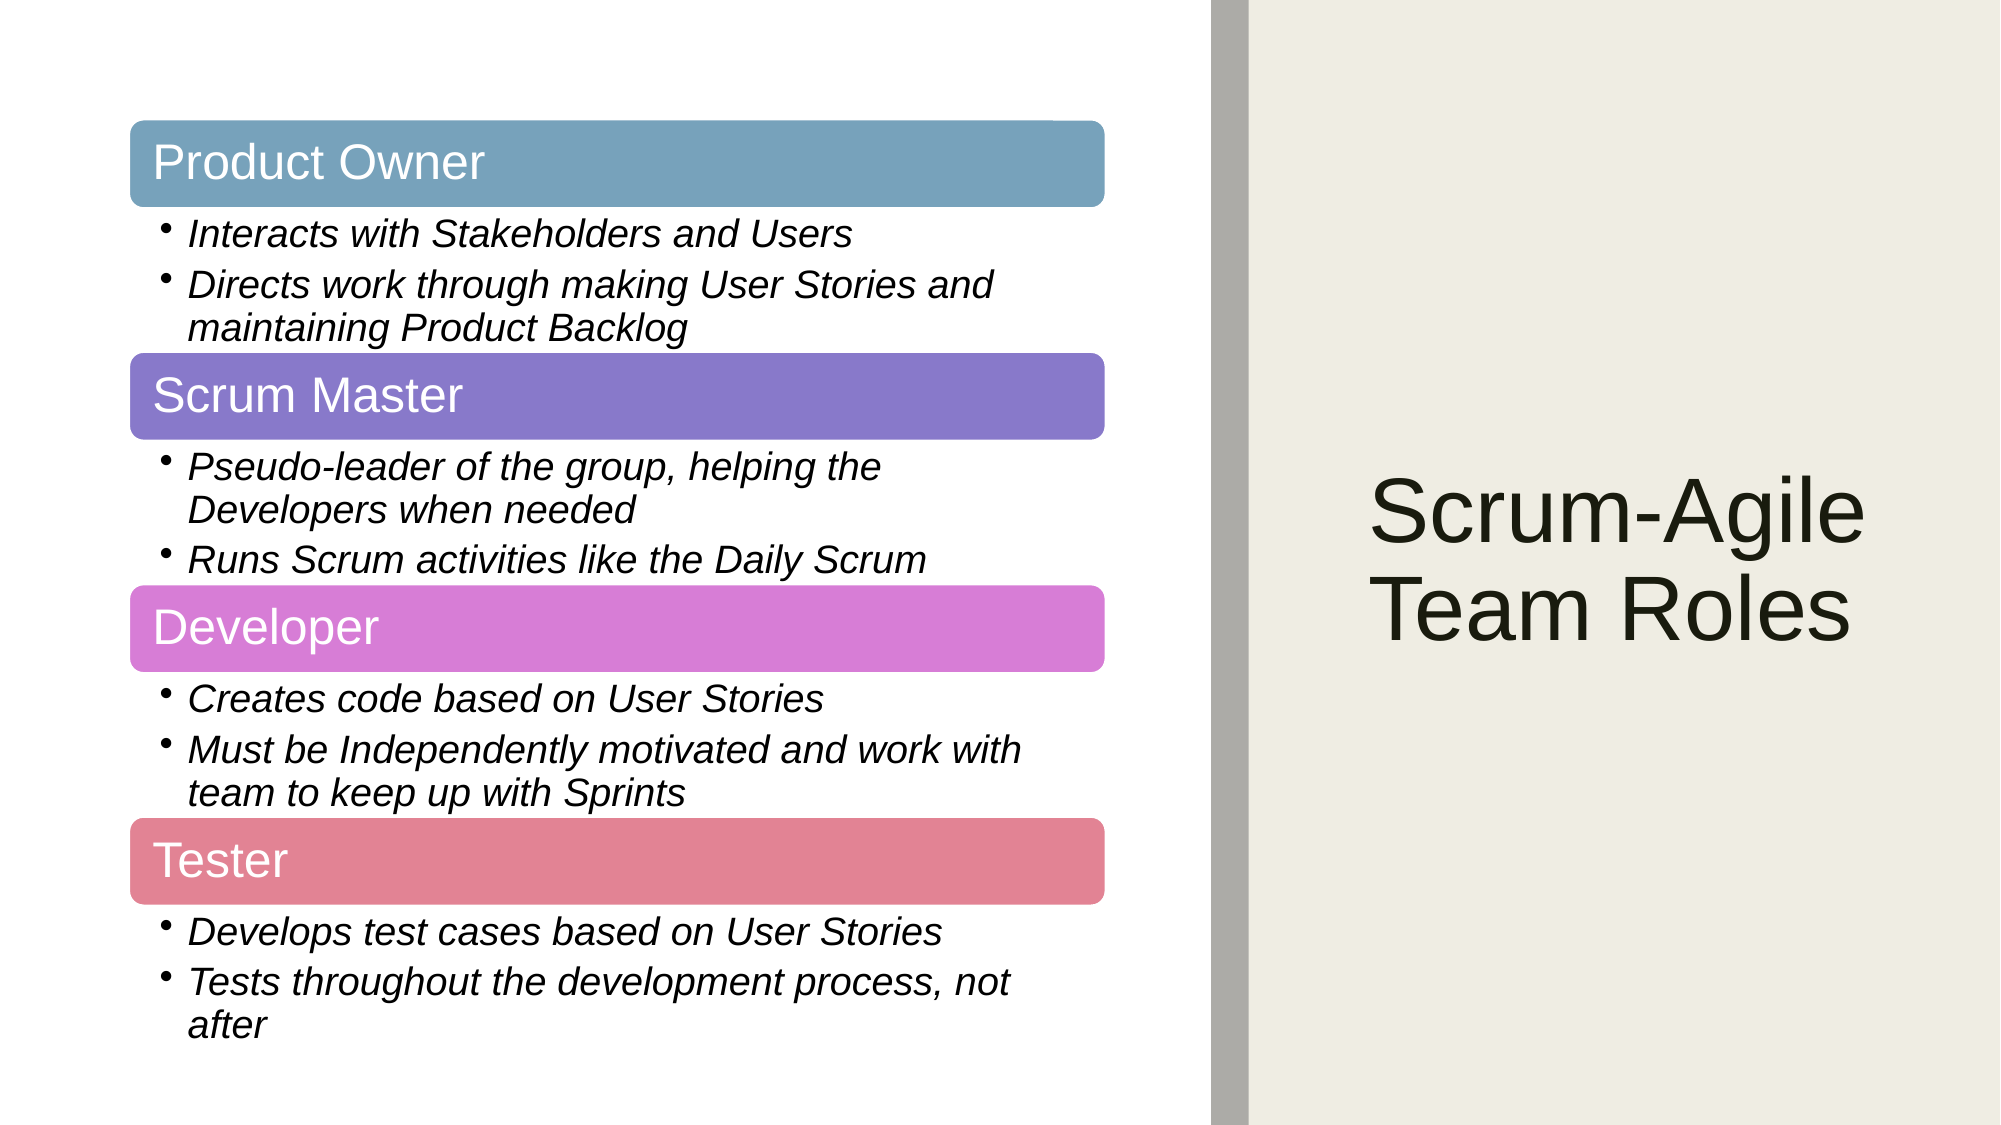

# Scrum-Agile Team Roles
Product Owner
Interacts with Stakeholders and Users
Directs work through making User Stories and maintaining Product Backlog
Scrum Master
Pseudo-leader of the group, helping the Developers when needed
Runs Scrum activities like the Daily Scrum
Developer
Creates code based on User Stories
Must be Independently motivated and work with team to keep up with Sprints
Tester
Develops test cases based on User Stories
Tests throughout the development process, not after